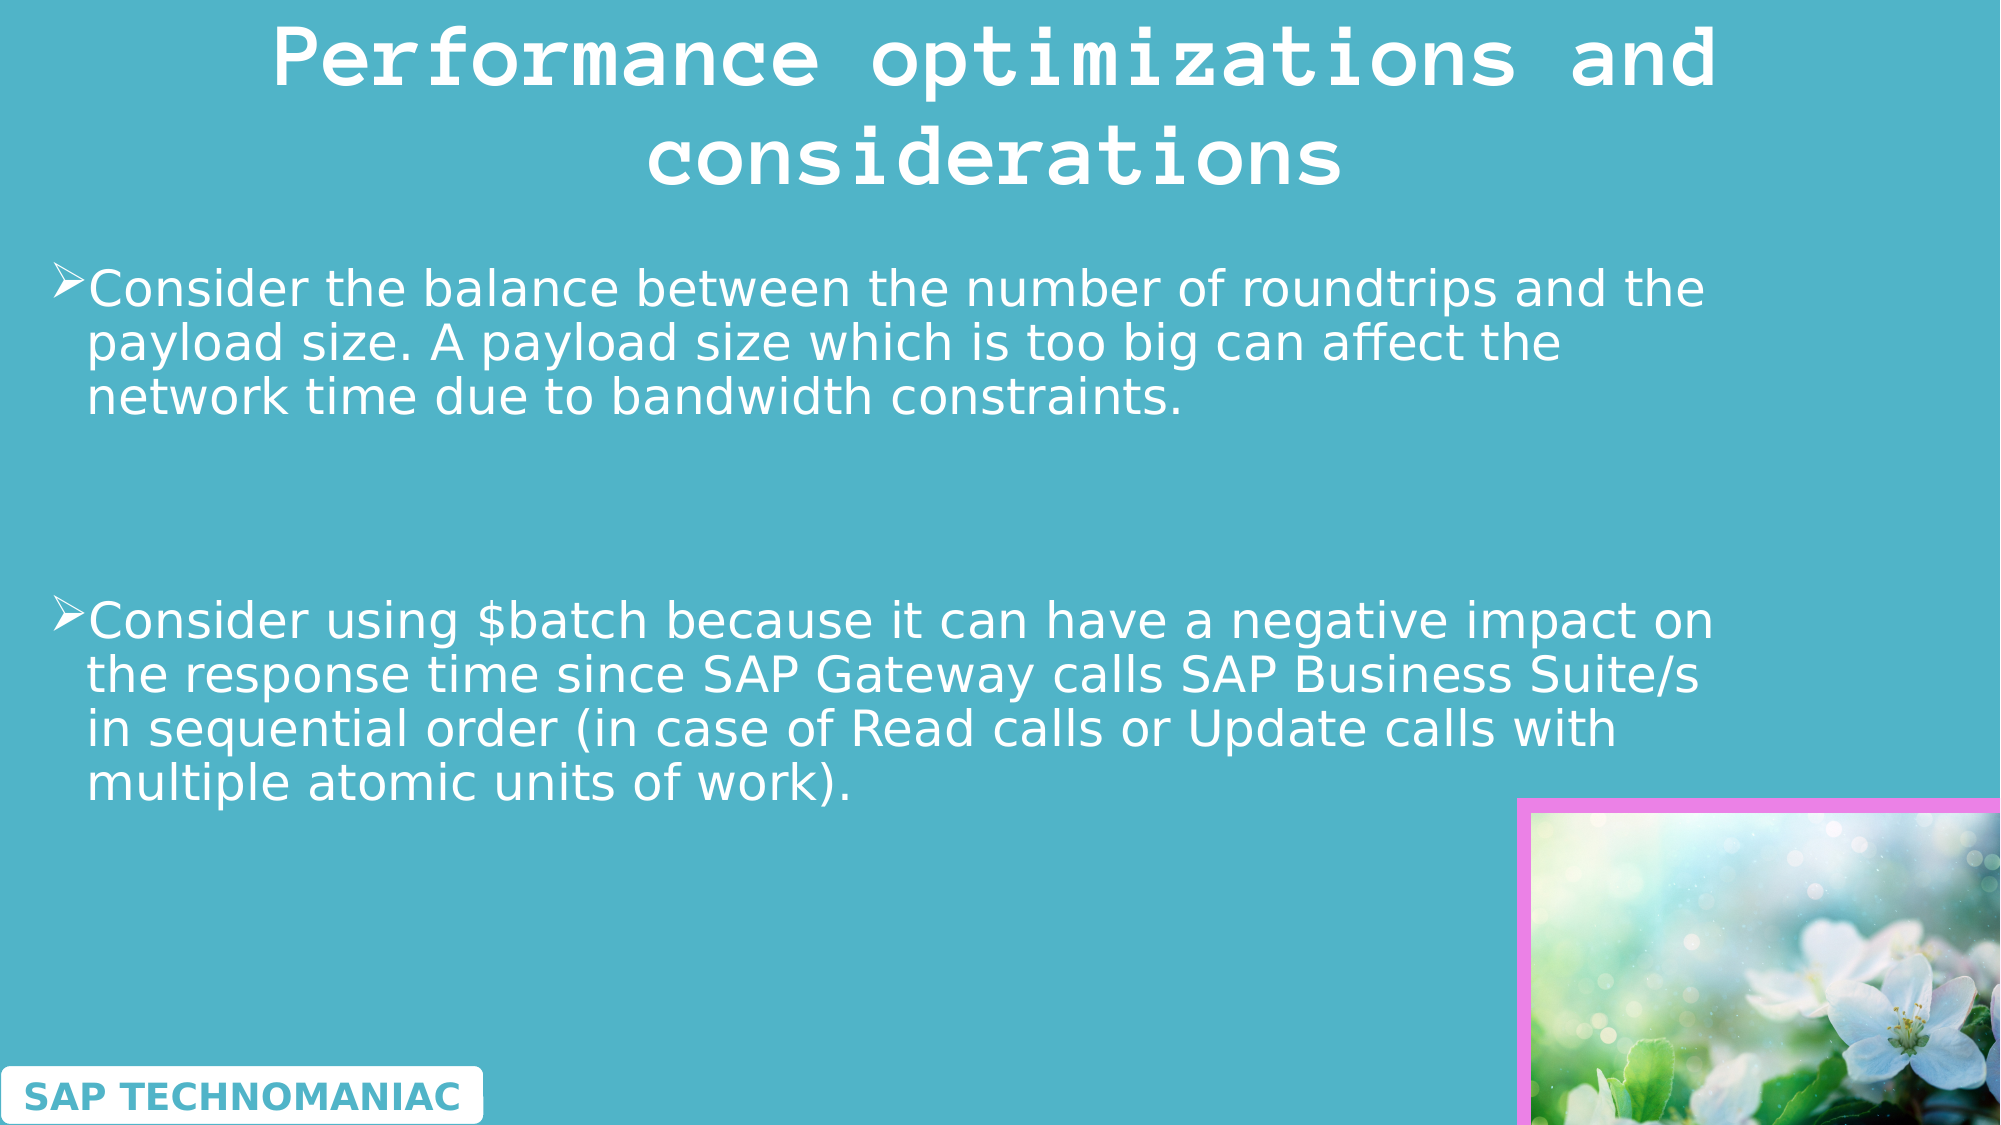

# Performance optimizations and considerations
Consider the balance between the number of roundtrips and the payload size. A payload size which is too big can affect the network time due to bandwidth constraints.

Consider using $batch because it can have a negative impact on the response time since SAP Gateway calls SAP Business Suite/s in sequential order (in case of Read calls or Update calls with multiple atomic units of work).